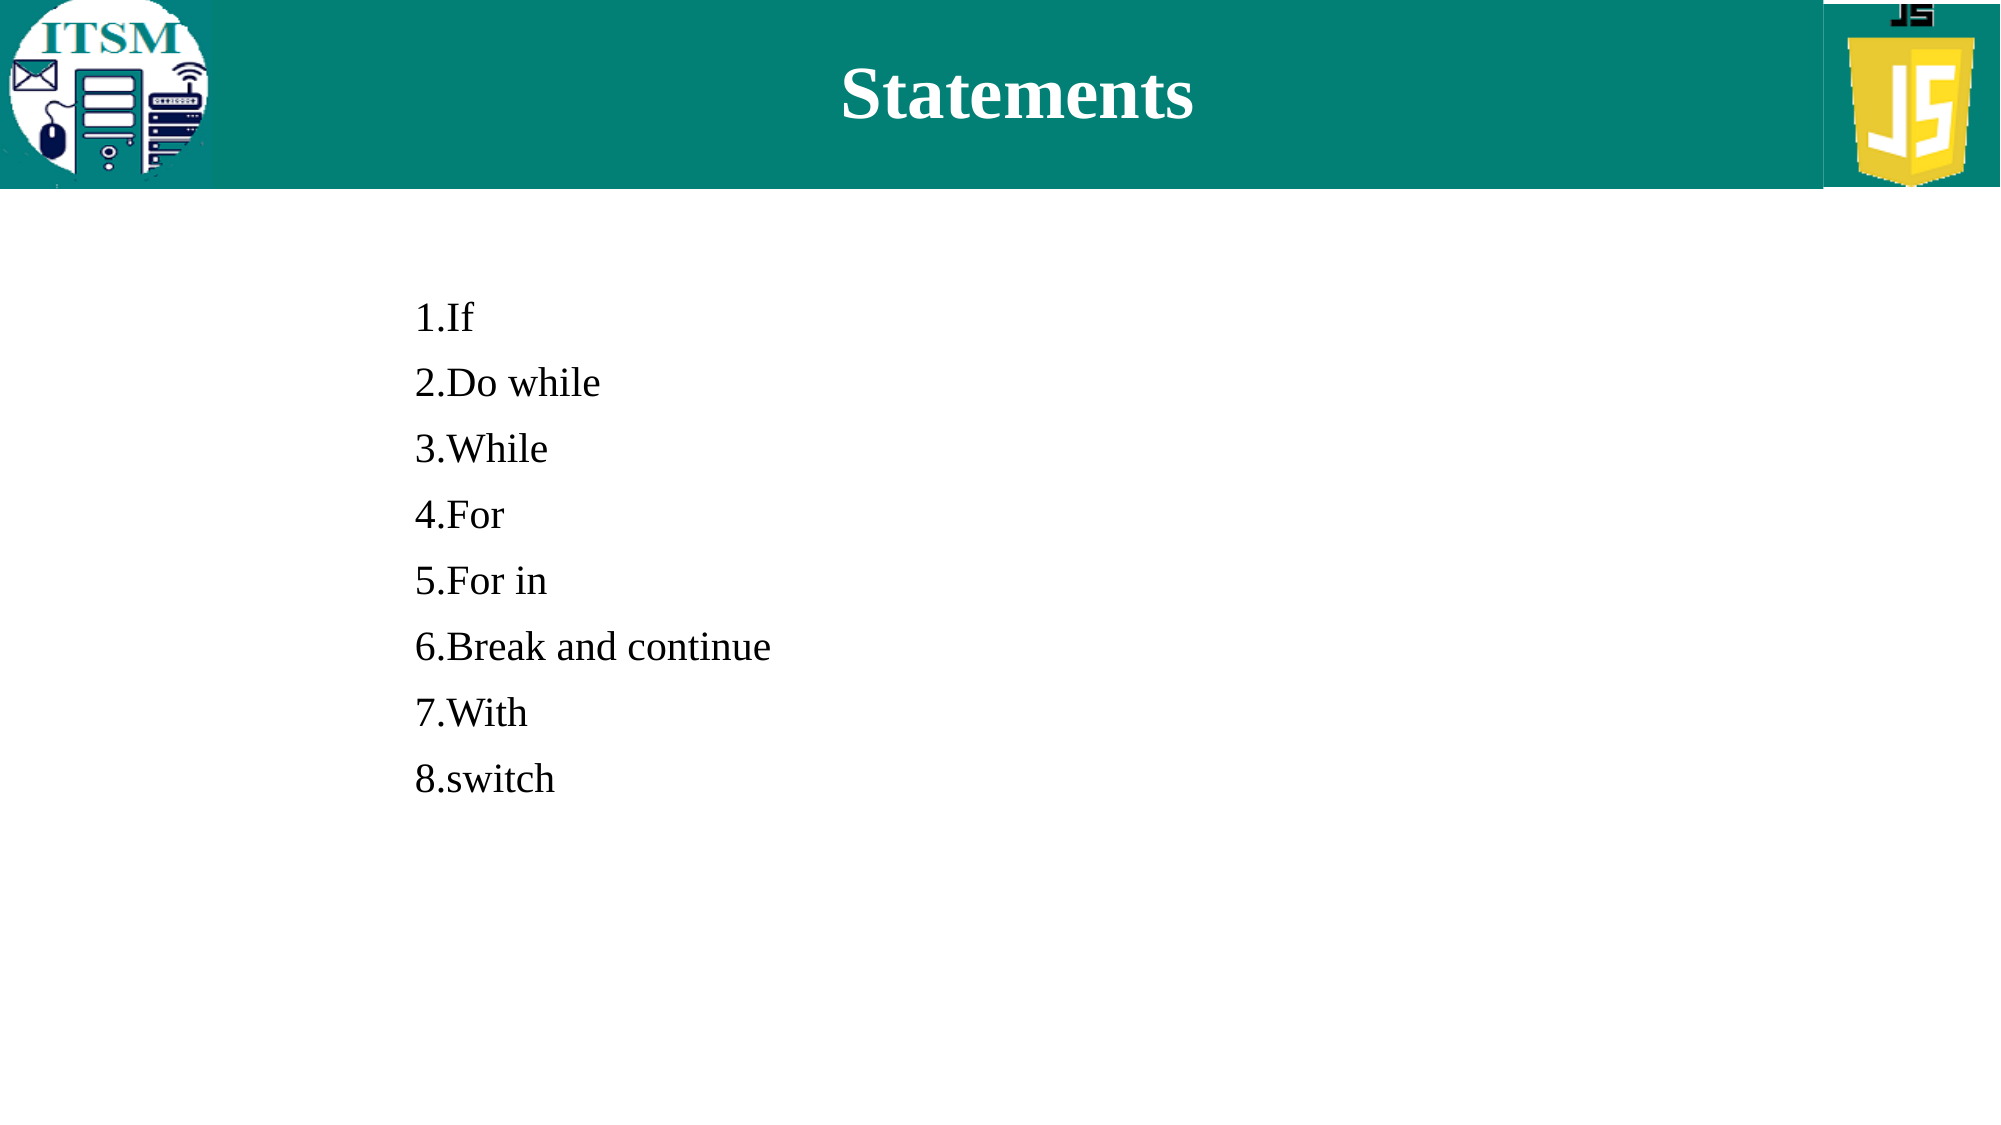

# Statements
1.If
2.Do while
3.While
4.For
5.For in
6.Break and continue
7.With
8.switch